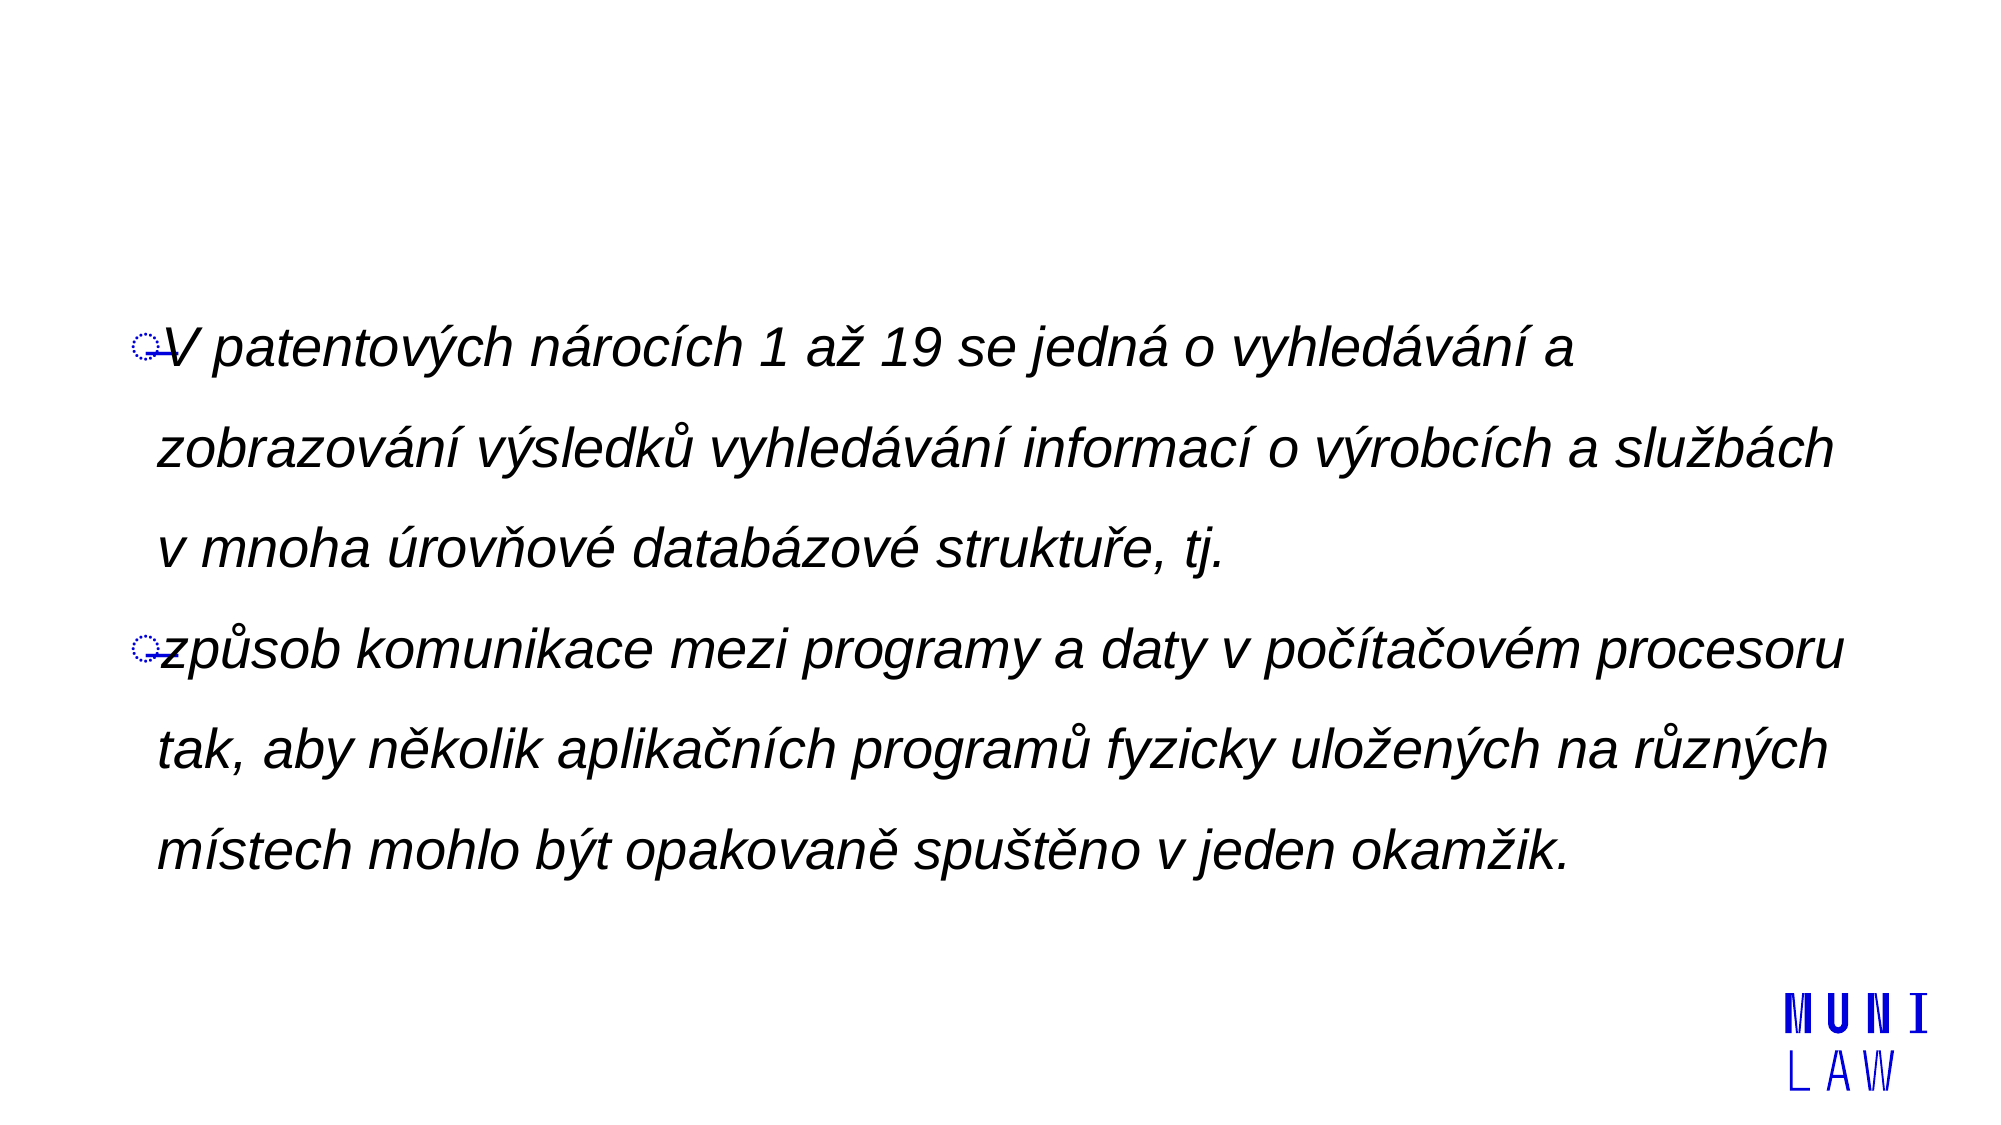

#
V patentových nárocích 1 až 19 se jedná o vyhledávání a zobrazování výsledků vyhledávání informací o výrobcích a službách v mnoha úrovňové databázové struktuře, tj.
způsob komunikace mezi programy a daty v počítačovém procesoru tak, aby několik aplikačních programů fyzicky uložených na různých místech mohlo být opakovaně spuštěno v jeden okamžik.